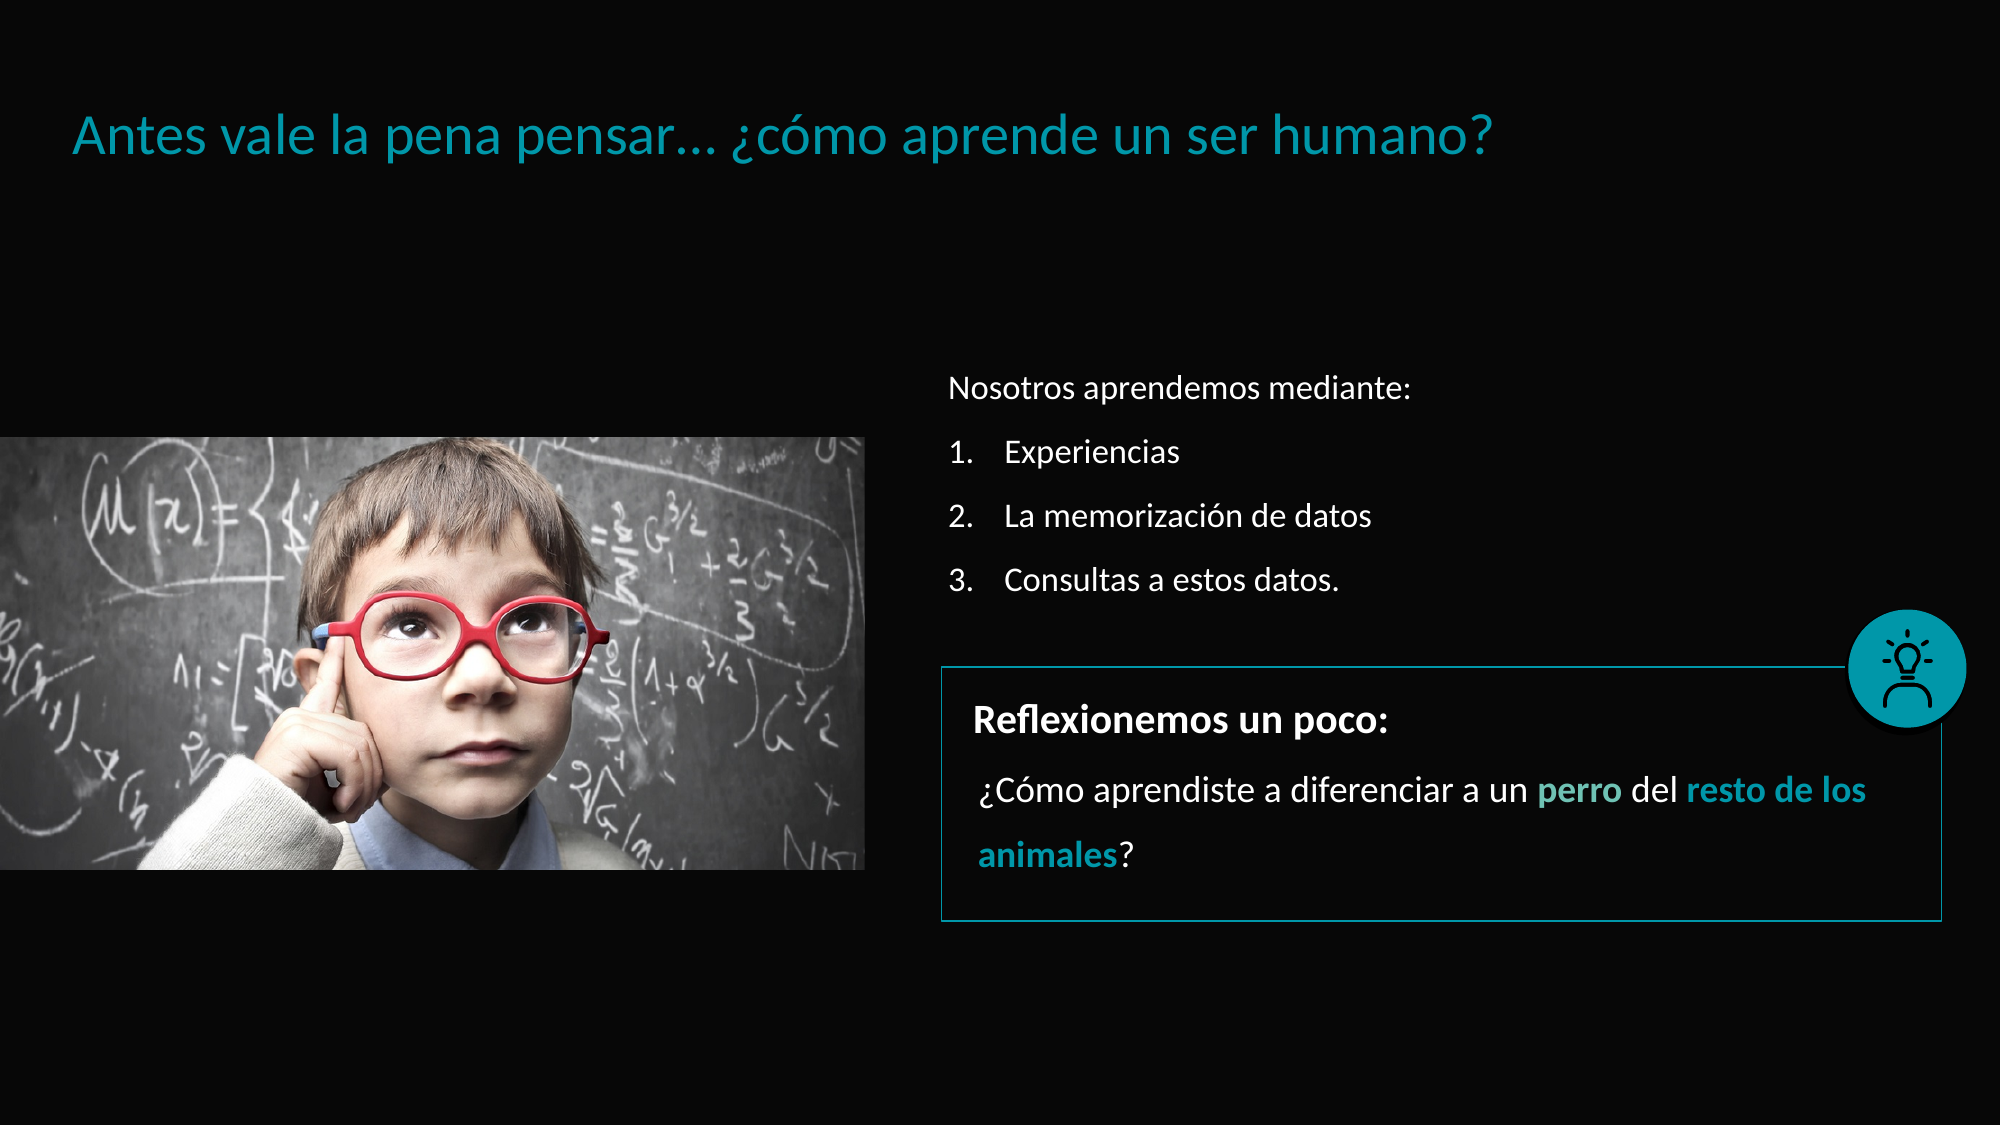

Antes vale la pena pensar… ¿cómo aprende un ser humano?
Nosotros aprendemos mediante:
Experiencias
La memorización de datos
Consultas a estos datos.

Reflexionemos un poco:
¿Cómo aprendiste a diferenciar a un perro del resto de los animales?